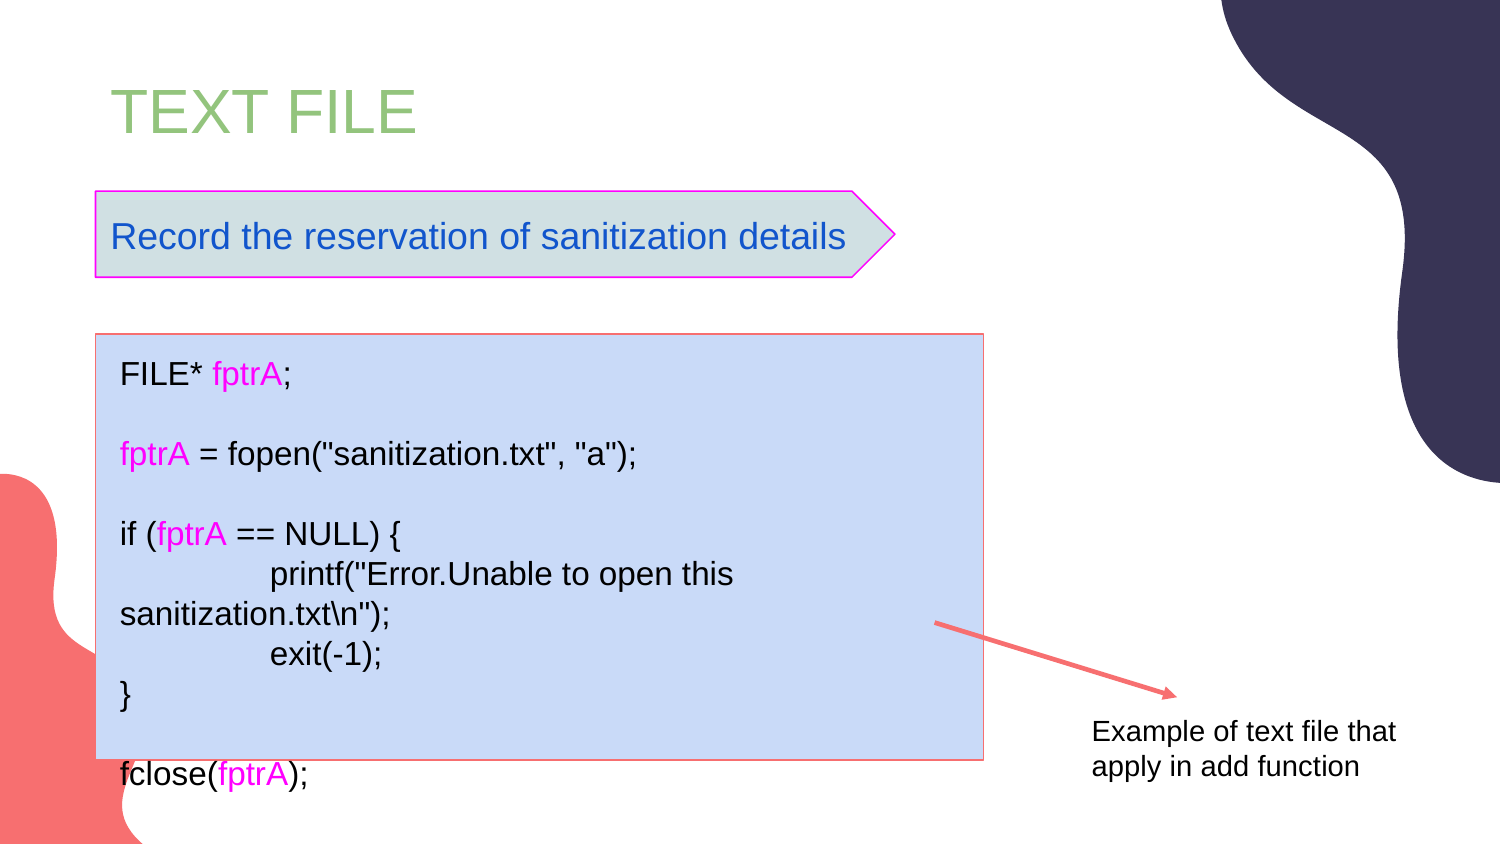

TEXT FILE
Record the reservation of sanitization details

FILE* fptrA;

fptrA = fopen("sanitization.txt", "a");

if (fptrA == NULL) {
	printf("Error.Unable to open this sanitization.txt\n");
	exit(-1);
}

fclose(fptrA);

Example of text file that apply in add function